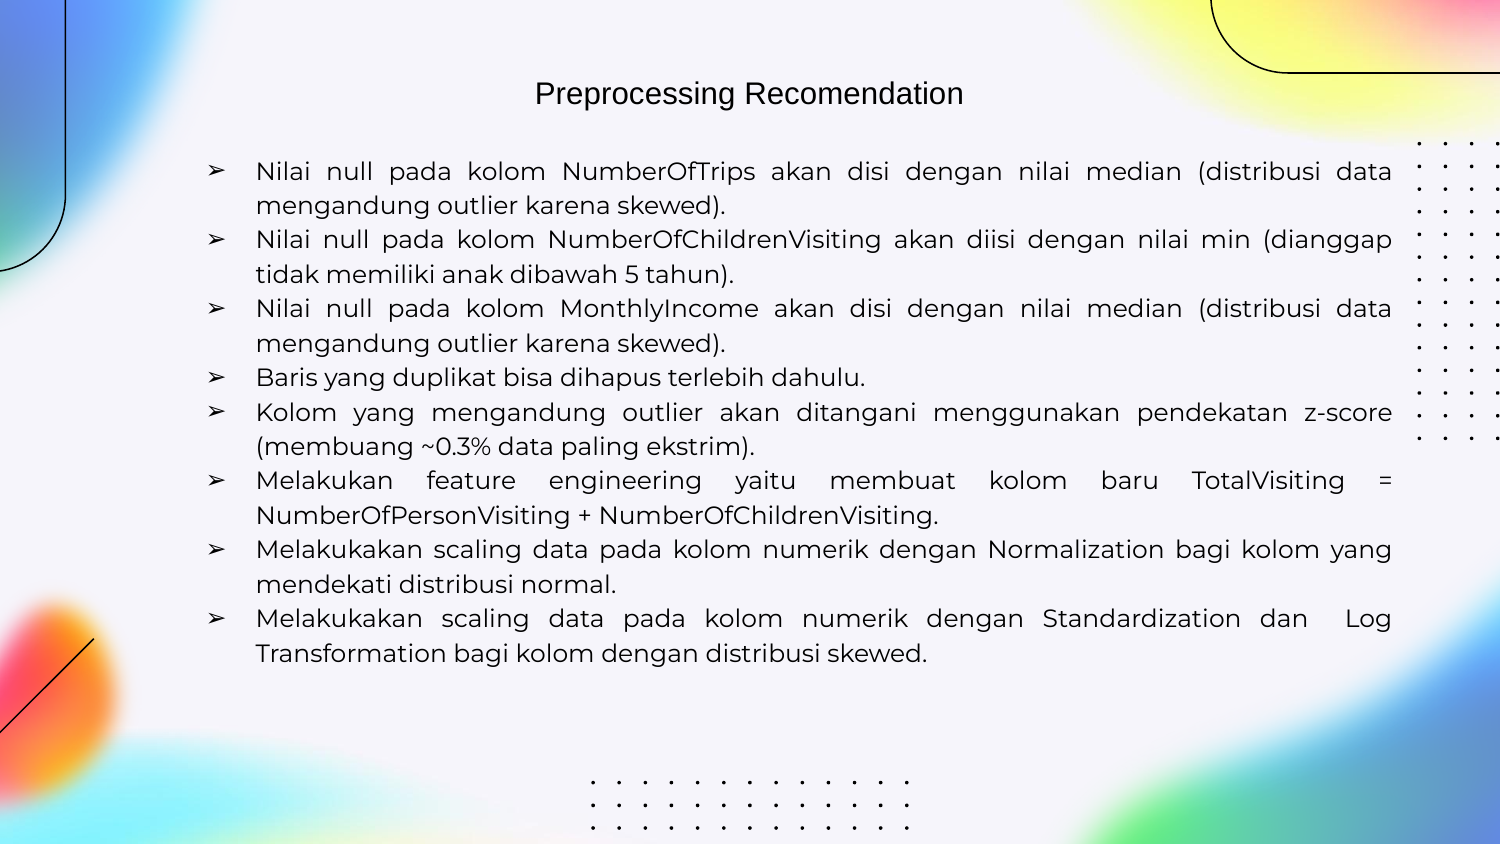

Preprocessing Recomendation
Nilai null pada kolom NumberOfTrips akan disi dengan nilai median (distribusi data mengandung outlier karena skewed).
Nilai null pada kolom NumberOfChildrenVisiting akan diisi dengan nilai min (dianggap tidak memiliki anak dibawah 5 tahun).
Nilai null pada kolom MonthlyIncome akan disi dengan nilai median (distribusi data mengandung outlier karena skewed).
Baris yang duplikat bisa dihapus terlebih dahulu.
Kolom yang mengandung outlier akan ditangani menggunakan pendekatan z-score (membuang ~0.3% data paling ekstrim).
Melakukan feature engineering yaitu membuat kolom baru TotalVisiting = NumberOfPersonVisiting + NumberOfChildrenVisiting.
Melakukakan scaling data pada kolom numerik dengan Normalization bagi kolom yang mendekati distribusi normal.
Melakukakan scaling data pada kolom numerik dengan Standardization dan  Log Transformation bagi kolom dengan distribusi skewed.